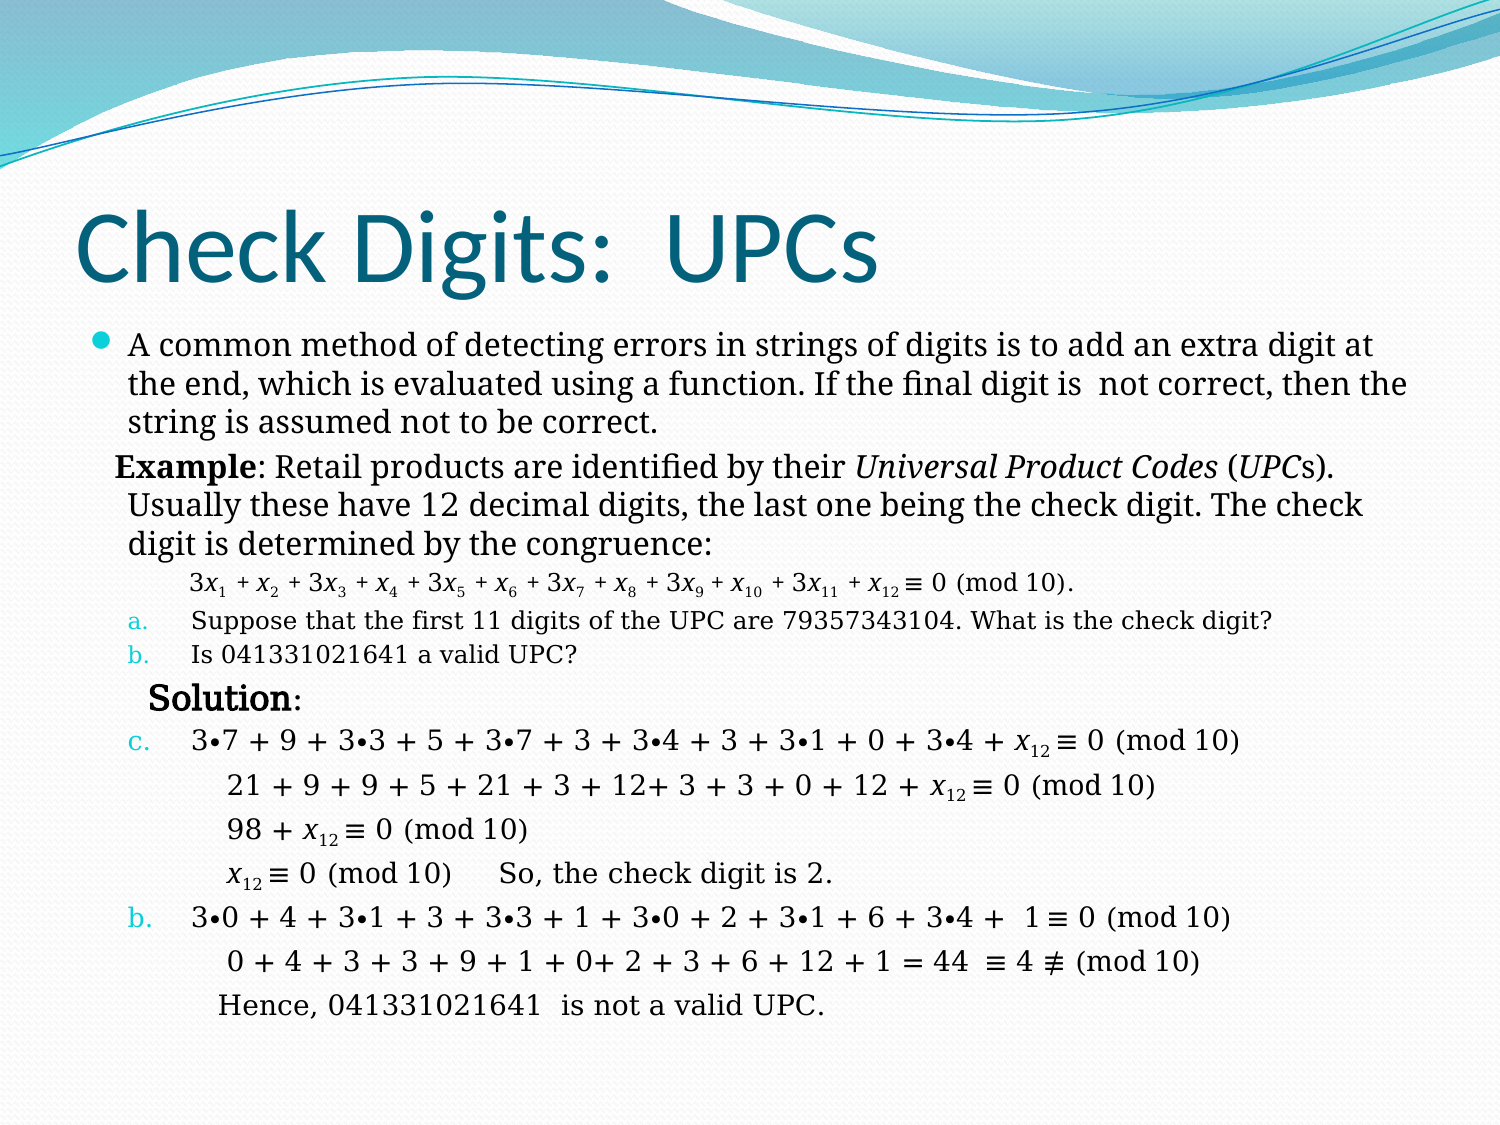

# Check Digits:  UPCs
A common method of detecting errors in strings of digits is to add an extra digit at the end, which is evaluated using a function. If the final digit is  not correct, then the string is assumed not to be correct.
   Example: Retail products are identified by their Universal Product Codes (UPCs). Usually these have 12 decimal digits, the last one being the check digit. The check digit is determined by the congruence:
   3x1  + x2  + 3x3  + x4  + 3x5  + x6  + 3x7  + x8  + 3x9 + x10  + 3x11  + x12 ≡ 0 (mod 10).
Suppose that the first 11 digits of the UPC are 79357343104. What is the check digit?
Is 041331021641 a valid UPC?
       Solution:
3∙7 + 9 + 3∙3 + 5 + 3∙7 + 3 + 3∙4 + 3 + 3∙1 + 0 + 3∙4 + x12 ≡ 0 (mod 10)
           21 + 9 + 9 + 5 + 21 + 3 + 12+ 3 + 3 + 0 + 12 + x12 ≡ 0 (mod 10)
           98 + x12 ≡ 0 (mod 10)
           x12 ≡ 0 (mod 10)     So, the check digit is 2.
3∙0 + 4 + 3∙1 + 3 + 3∙3 + 1 + 3∙0 + 2 + 3∙1 + 6 + 3∙4 +  1 ≡ 0 (mod 10)
           0 + 4 + 3 + 3 + 9 + 1 + 0+ 2 + 3 + 6 + 12 + 1 = 44  ≡ 4 ≢ (mod 10)
          Hence, 041331021641  is not a valid UPC.